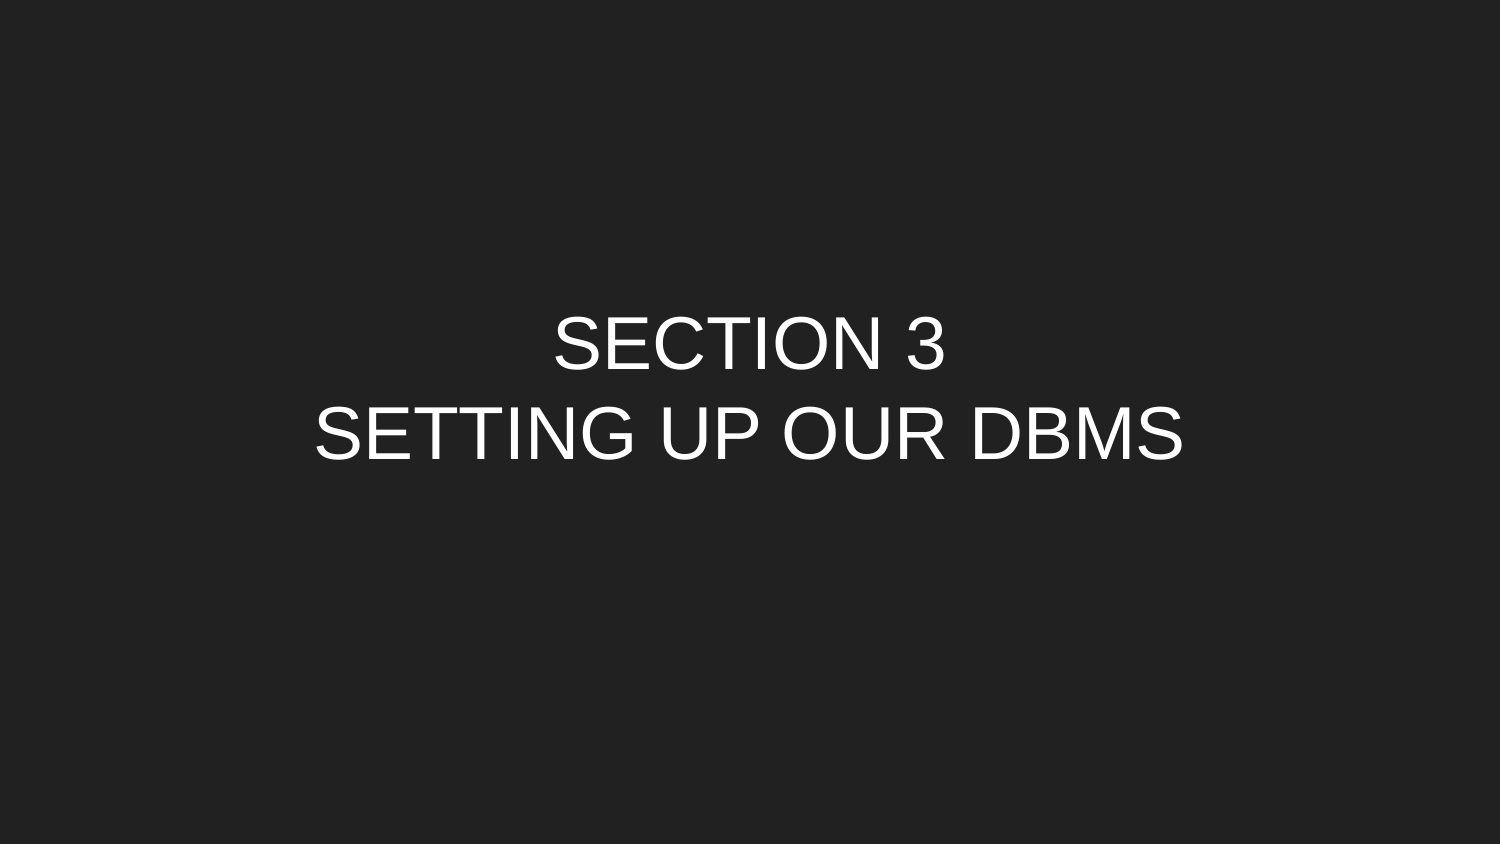

# SECTION 3
SETTING UP OUR DBMS